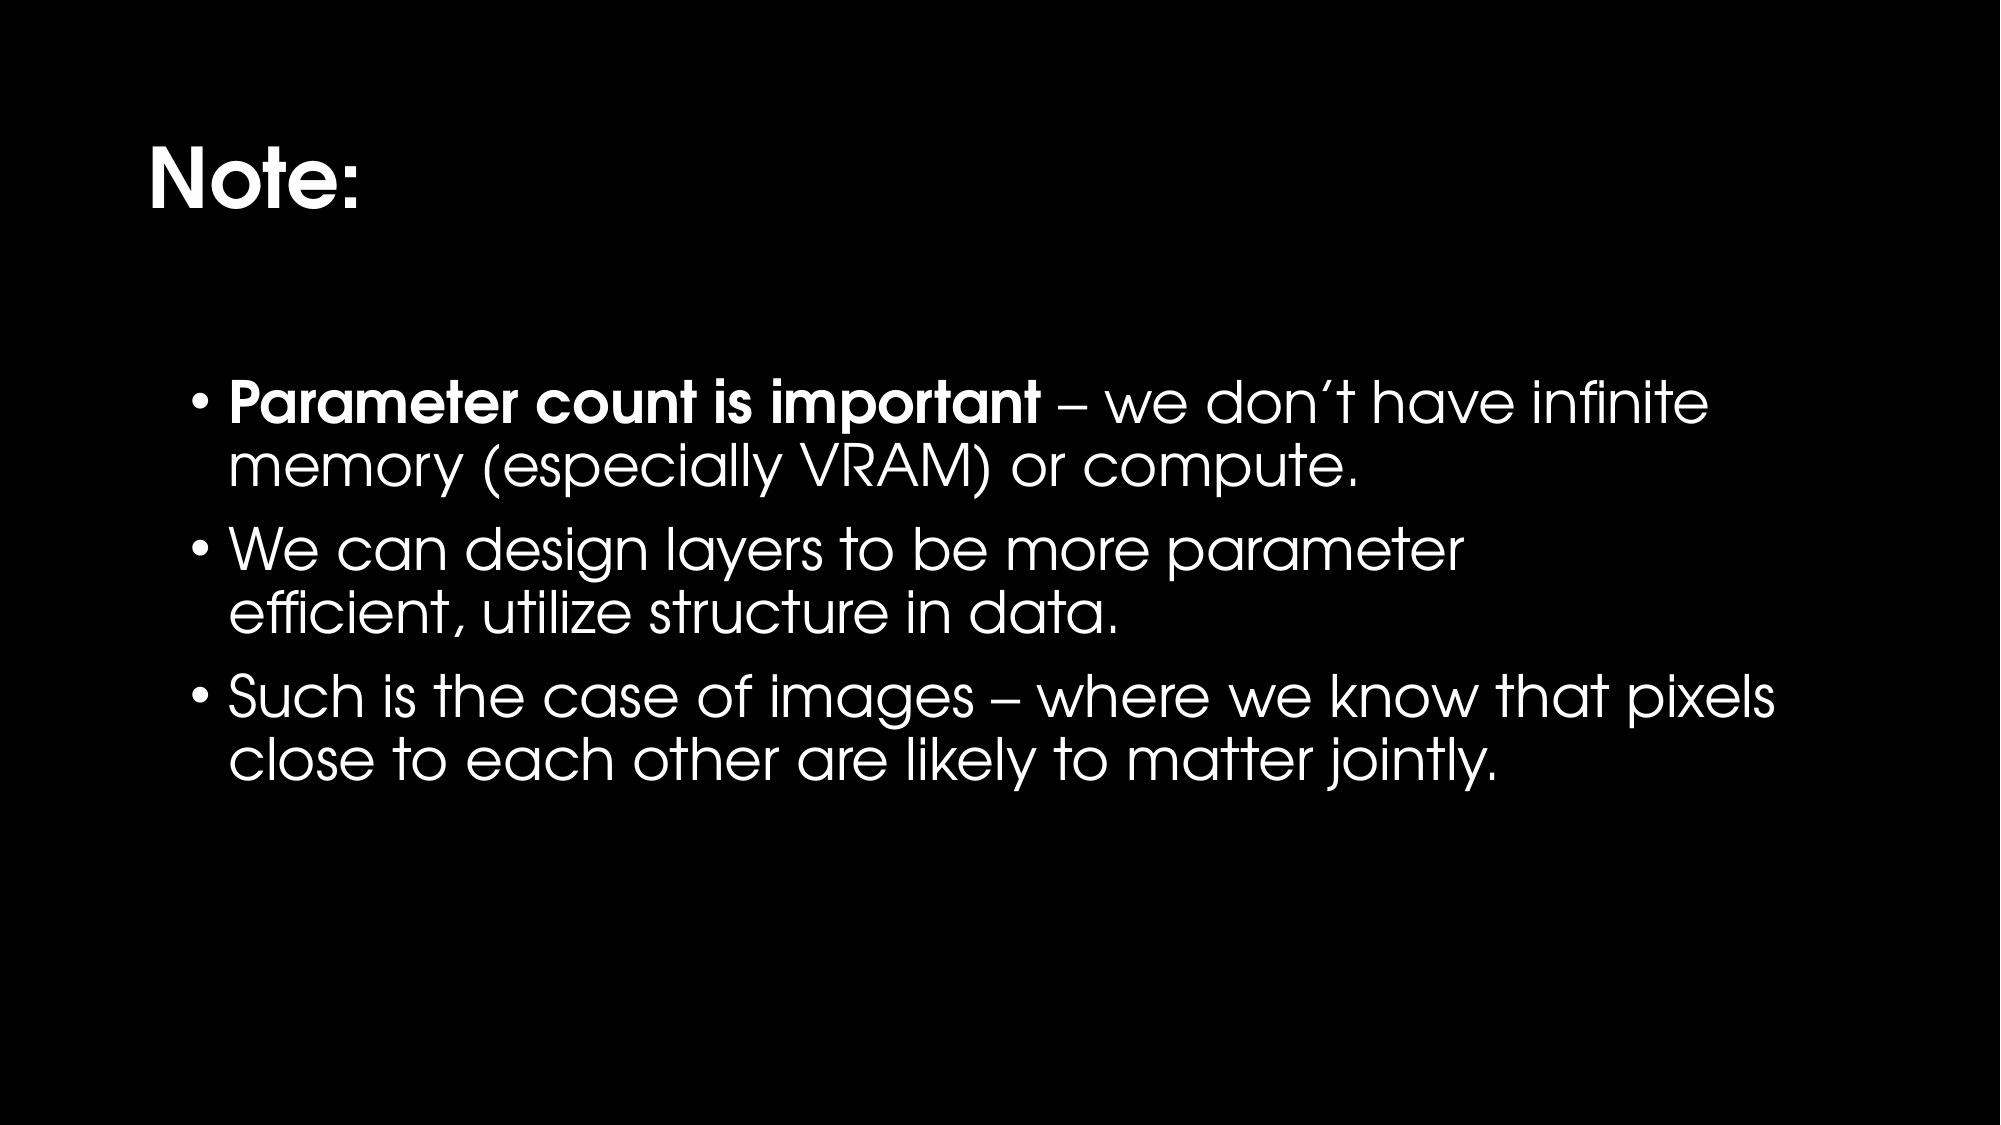

# Note:
Parameter count is important – we don’t have infinite memory (especially VRAM) or compute.
We can design layers to be more parameter efficient, utilize structure in data.
Such is the case of images – where we know that pixels close to each other are likely to matter jointly.